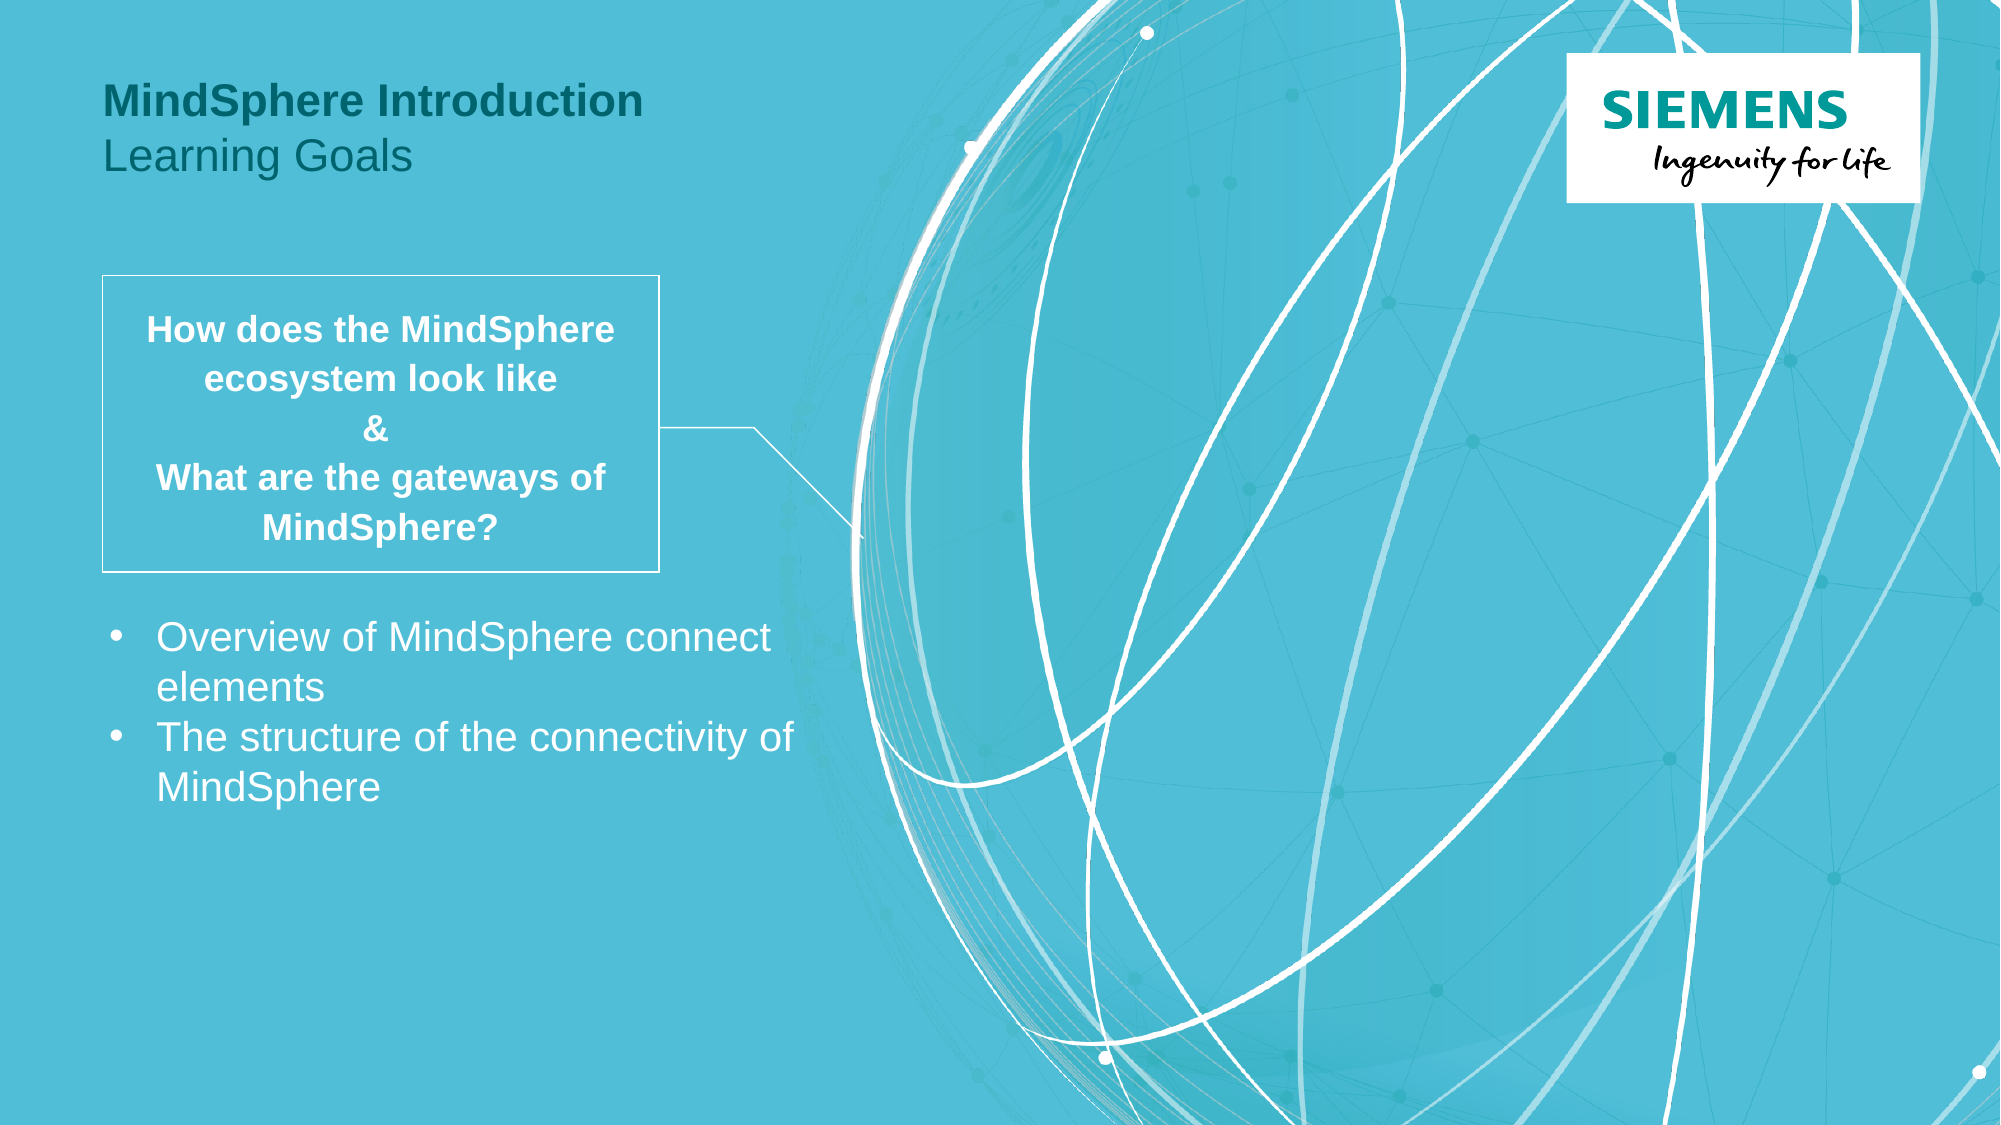

# MindSphere Introduction Learning Goals
How does the MindSphere ecosystem look like
&
What are the gateways of MindSphere?
Overview of MindSphere connect elements
The structure of the connectivity of MindSphere